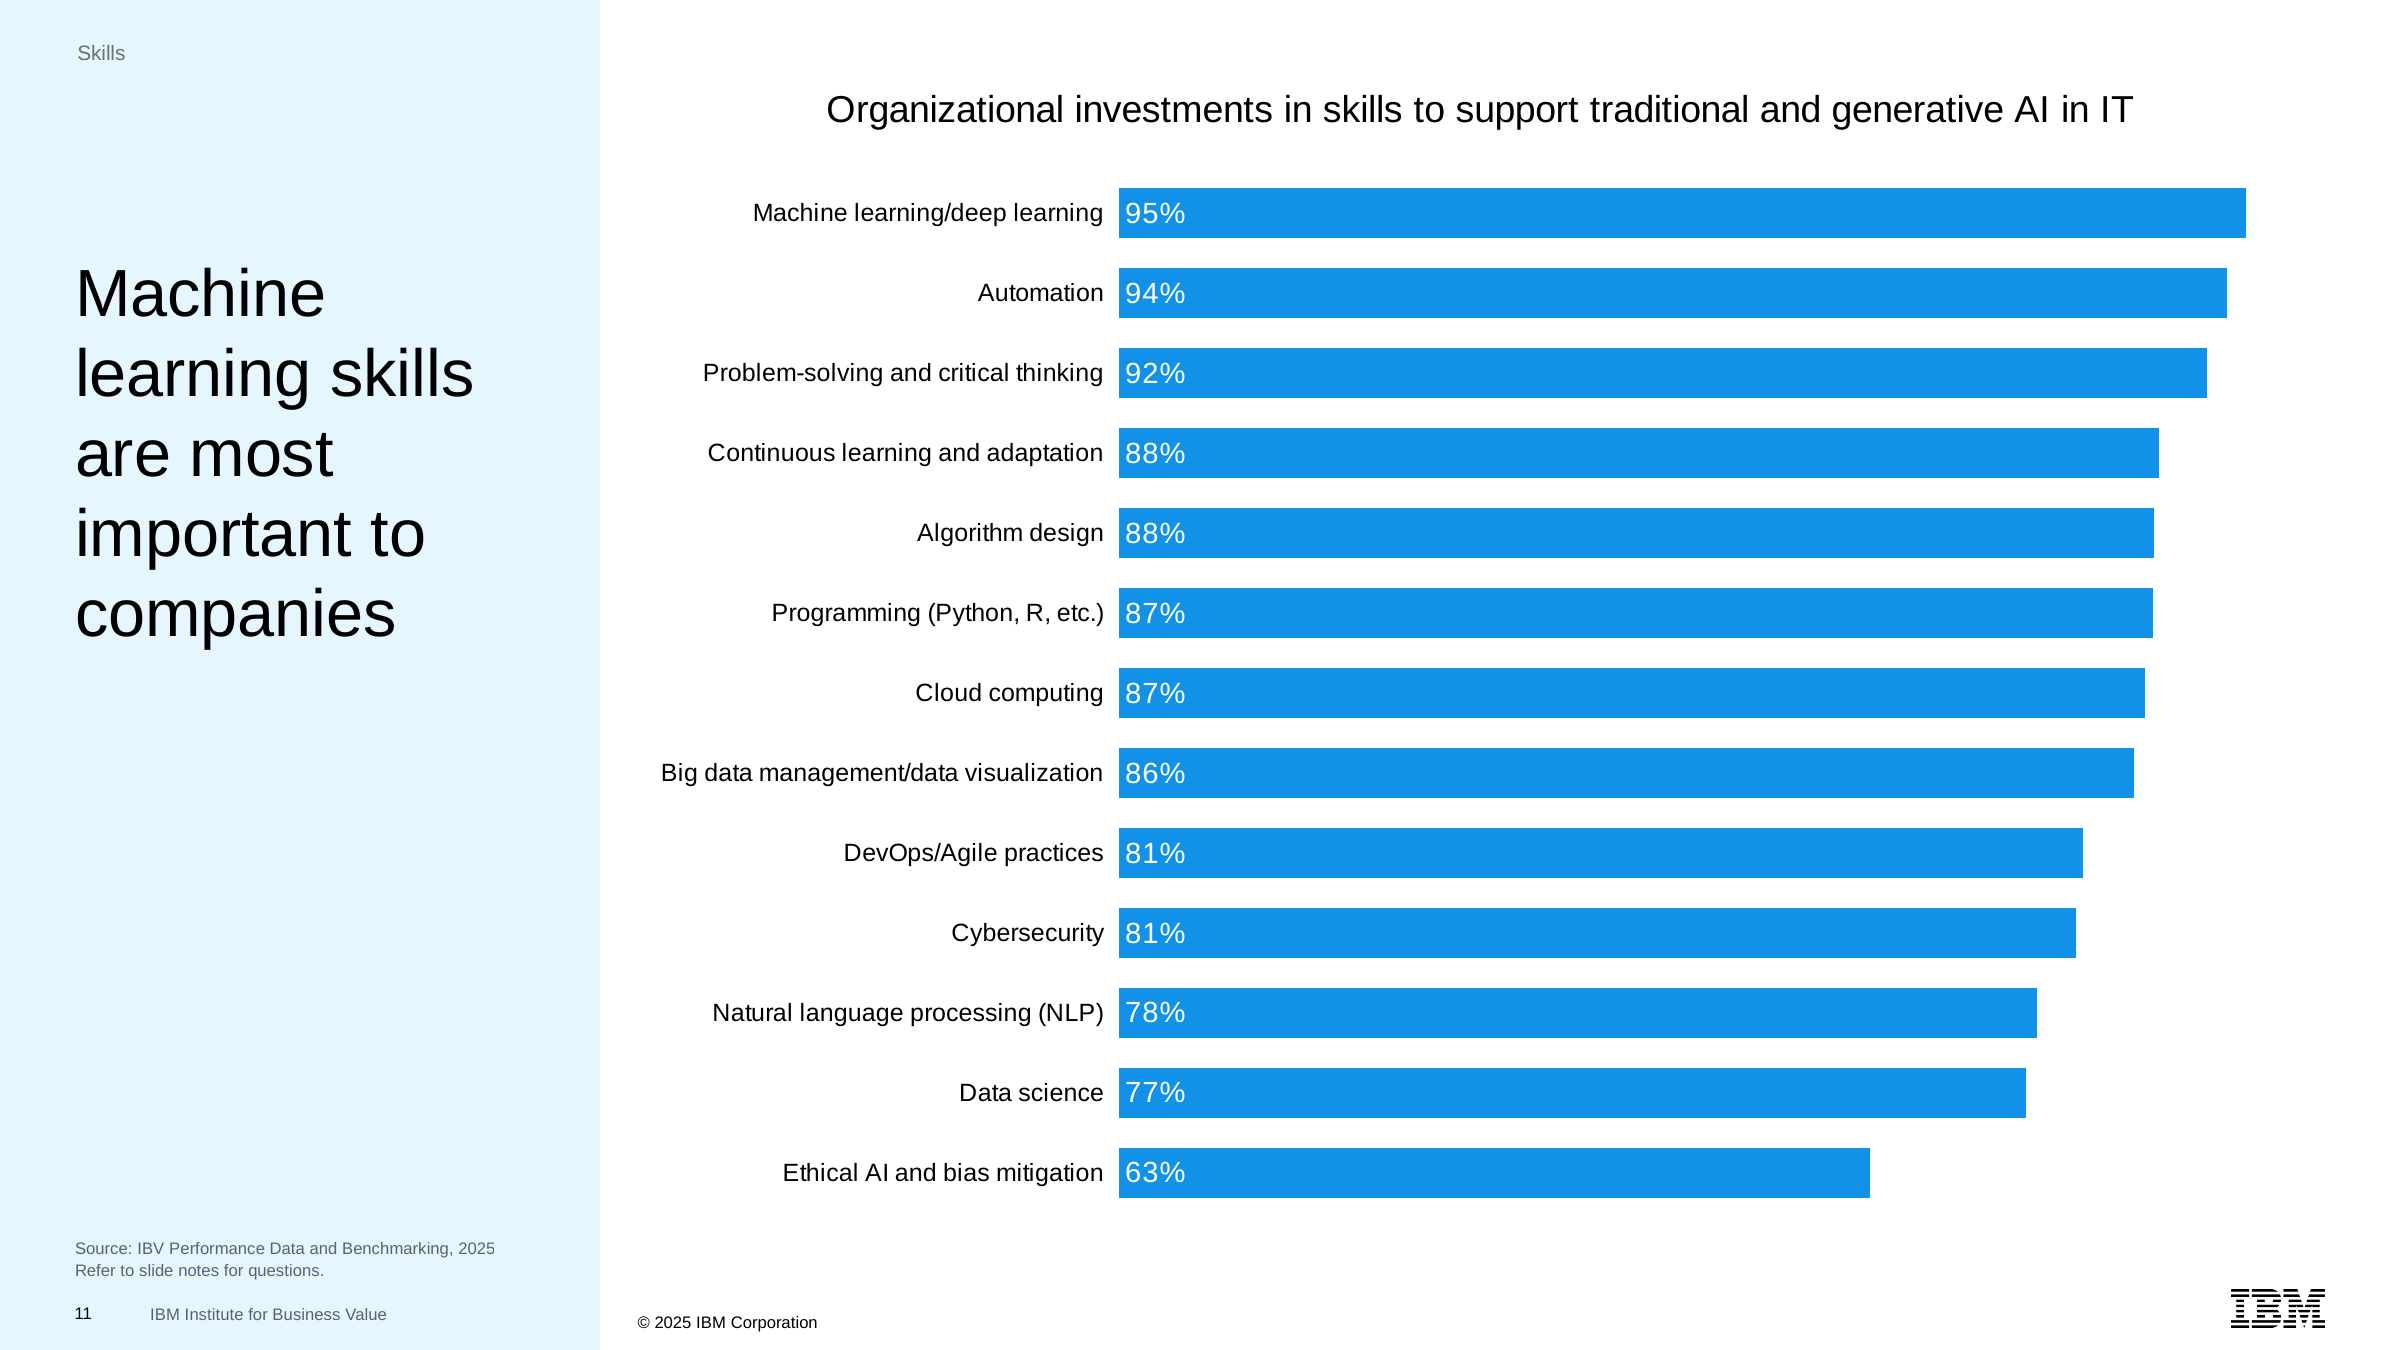

Skills

### Chart: Organizational investments in skills to support traditional and generative AI in IT

| Category | All Respondents |
|---|---|
| Ethical AI and bias mitigation | 0.6348993288590604 |
| Data science | 0.7664429530201342 |
| Natural language processing (NLP) | 0.7758389261744967 |
| Cybersecurity | 0.8093959731543624 |
| DevOps/Agile practices | 0.8147651006711409 |
| Big data management/data visualization | 0.8577181208053691 |
| Cloud computing | 0.8671140939597315 |
| Programming (Python, R, etc.) | 0.8738255033557046 |
| Algorithm design | 0.8751677852348992 |
| Continuous learning and adaptation | 0.8791946308724833 |
| Problem-solving and critical thinking | 0.919463087248322 |
| Automation | 0.9369127516778523 |
| Machine learning/deep learning | 0.9530201342281879 |
# Machine learning skills are most important to companies
Source: IBV Performance Data and Benchmarking, 2025
Refer to slide notes for questions.